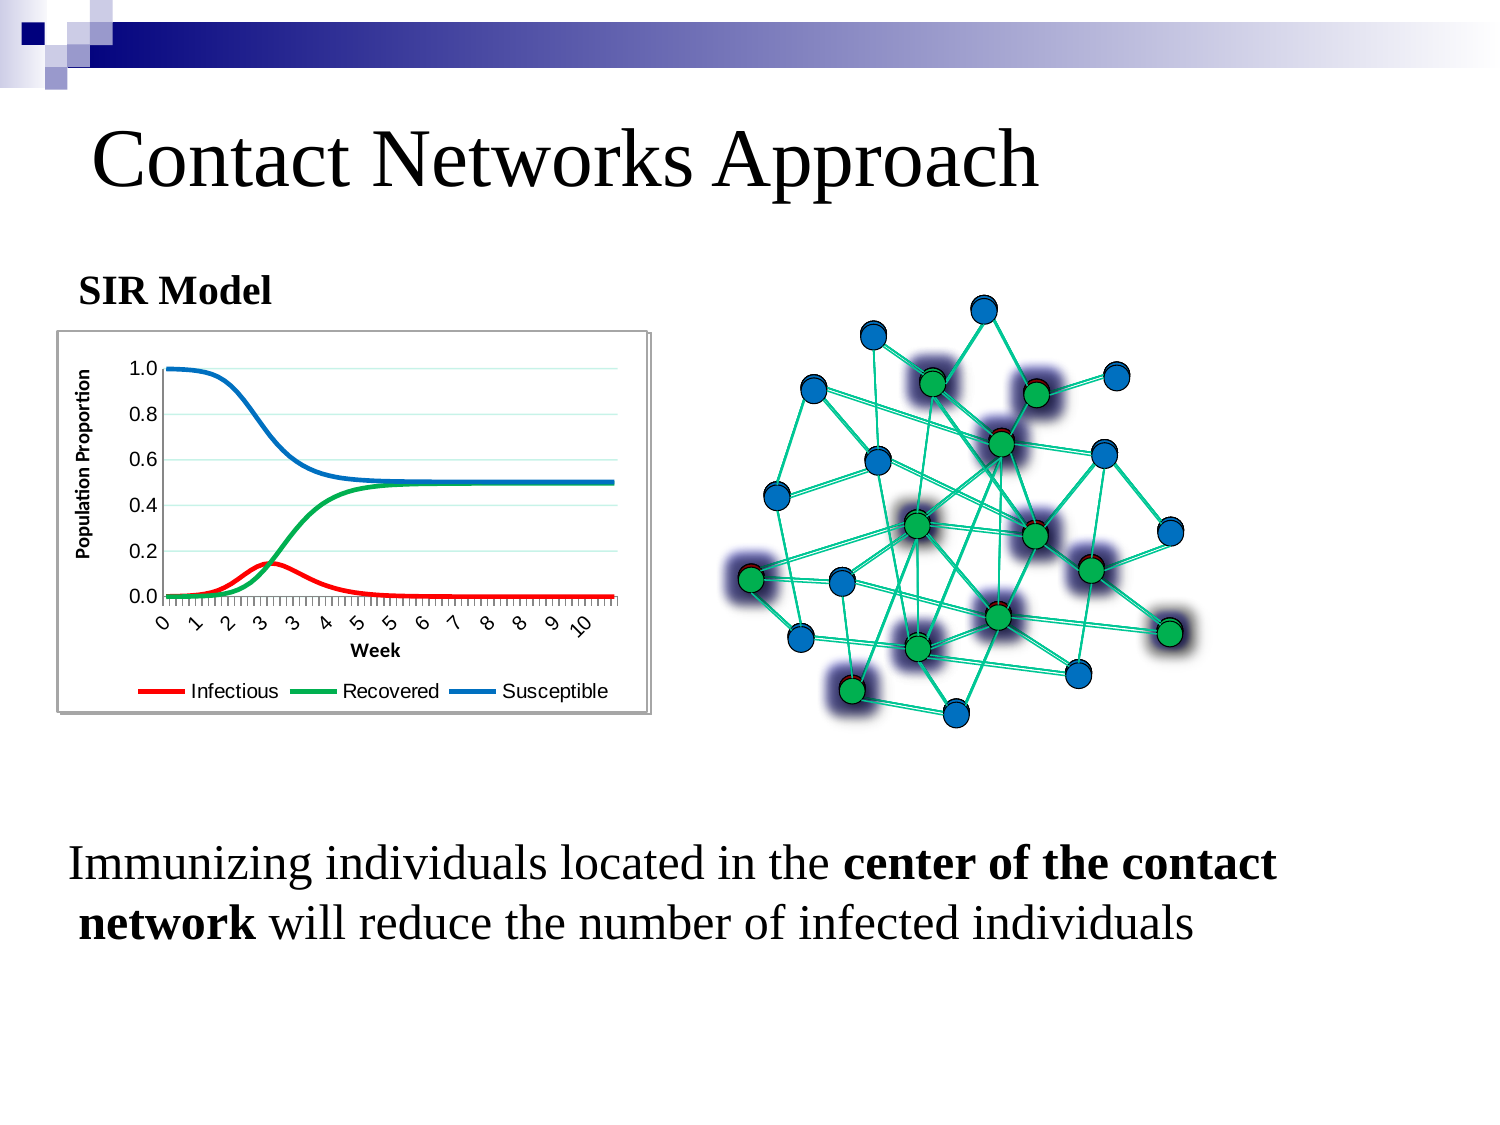

Contact Networks Approach
 SIR Model
 SIR Model

### Chart

| Category | Infectious | Recovered | Susceptible |
|---|---|---|---|
| 0 | 0.0011345457845951328 | 0.0 | 0.9988654542154046 |
| 1 | 0.001622400471971046 | 4.708365006069839e-05 | 0.9983305158779653 |
| 1 | 0.00239616069706493 | 0.00020762187858091 | 0.997396217424354 |
| 1 | 0.003589986498905165 | 0.0005746474398974393 | 0.995835366061197 |
| 1 | 0.005448372494072017 | 0.001188153072917255 | 0.99336347443301 |
| 1 | 0.00819595874791527 | 0.002109404250008505 | 0.9896946370020776 |
| 1 | 0.012419589067516827 | 0.003407891900477649 | 0.9841725190320038 |
| 1 | 0.018681998162035803 | 0.0053995870253344 | 0.975918414812629 |
| 2 | 0.027710429879397678 | 0.00843704972714173 | 0.96385252039346 |
| 2 | 0.0402363826142204 | 0.012975232865522199 | 0.9467883845202565 |
| 2 | 0.056285100010210885 | 0.0198182457653078 | 0.9238966542244829 |
| 2 | 0.07534263282694795 | 0.029571652239026112 | 0.895085714934026 |
| 2 | 0.09581154059972097 | 0.043324048966996 | 0.8608644104332852 |
| 2 | 0.11551264451276902 | 0.06178906524772802 | 0.8226982902395045 |
| 2 | 0.131736649232479 | 0.08562445399984149 | 0.782638896767679 |
| 3 | 0.14230040503284527 | 0.114713357007522 | 0.742986237959632 |
| 3 | 0.146322086202788 | 0.1483041376884763 | 0.7053737761087346 |
| 3 | 0.1439171327758937 | 0.184841901044916 | 0.6712409661791926 |
| 3 | 0.13561055581397888 | 0.22304999943272746 | 0.6413394447532936 |
| 3 | 0.12345333045915002 | 0.26091659953937474 | 0.6156300700014767 |
| 3 | 0.109257326329404 | 0.2968093736172731 | 0.5939333000533226 |
| 3 | 0.09452184567908288 | 0.32960086679298023 | 0.575877287527938 |
| 4 | 0.080168139685277 | 0.3587969843773046 | 0.561034875937418 |
| 4 | 0.06699237585232763 | 0.3840888462803919 | 0.5489187778672795 |
| 4 | 0.055303150633643834 | 0.40550623432908656 | 0.5391906150372685 |
| 4 | 0.0450959258460876 | 0.42346893046368855 | 0.5314351436902225 |
| 4 | 0.0364194869583962 | 0.4383116256906553 | 0.5252688873509486 |
| 4 | 0.02921256849820171 | 0.45037865465560856 | 0.520408776846189 |
| 4 | 0.0232389013058622 | 0.46016609750286475 | 0.516595001191273 |
| 5 | 0.0183699980712721 | 0.4680361579741553 | 0.5135938439545726 |
| 5 | 0.0144555314779727 | 0.4743062252527209 | 0.511238243269307 |
| 5 | 0.011348577846859043 | 0.4792403648699244 | 0.509411057283216 |
| 5 | 0.008907318954856419 | 0.483081936896563 | 0.50801074414858 |
| 5 | 0.006938882018583879 | 0.486129610510432 | 0.506931507470983 |
| 5 | 0.005359877922873584 | 0.48855810576235886 | 0.506082016314768 |
| 5 | 0.00417002303127943 | 0.490401742662325 | 0.505428234306395 |
| 6 | 0.003204524568588976 | 0.49185424490305374 | 0.5049412305283595 |
| 6 | 0.0024968516354477387 | 0.49296723431774 | 0.504535914046811 |
| 6 | 0.00196191329801114 | 0.4938184272926344 | 0.504219659409355 |
| 6 | 0.00151036407574227 | 0.49451021658479055 | 0.5039794193394681 |
| 6 | 0.0011935421653940827 | 0.495014238549596 | 0.503792219285009 |
| 6 | 0.000921251177091251 | 0.4954221077591593 | 0.50365664106375 |
| 6 | 0.000707105660248921 | 0.4957383623966146 | 0.5035545319431355 |
| 7 | 0.0005451492494979664 | 0.495998740654179 | 0.5034561100963214 |
| 7 | 0.0004294255794692605 | 0.49618508979929893 | 0.5033854846212306 |
| 7 | 0.0003392291895939464 | 0.4963288934774974 | 0.503331877332909 |
| 7 | 0.0002686037145028987 | 0.49644178078306356 | 0.503289615502433 |
| 7 | 0.00021017460659625 | 0.4965311262636 | 0.503258699129803 |
| 7 | 0.000161389137858658 | 0.49660458810315256 | 0.503234022758988 |
| 7 | 0.00012111276250553 | 0.496661031755936 | 0.5032178554815575 |
| 8 | 9.416730012139687e-05 | 0.496701875404182 | 0.503203957295696 |
| 8 | 6.750547418341082e-05 | 0.496739882687965 | 0.5031926118378496 |
| 8 | 5.474183410671552e-05 | 0.49676314087655 | 0.5031821172893426 |
| 8 | 4.3396376260764e-05 | 0.49678129360910356 | 0.503175310014635 |
| 8 | 3.4036373537854244e-05 | 0.4967971772500873 | 0.503168786376374 |
| 8 | 2.96242510422063e-05 | 0.49680152634226293 | 0.5031688494066945 |
| 8 | 2.20606124782388e-05 | 0.49681192634528787 | 0.5031660130422324 |
| 9 | 1.60171169589901e-05 | 0.496949406599185 | 0.503034576283855 |
| 9 | 1.60171169589901e-05 | 0.496949406599185 | 0.503034576283855 |
| 9 | 1.60171169589901e-05 | 0.496949406599185 | 0.503034576283855 |
| 9 | 1.60171169589901e-05 | 0.496949406599185 | 0.503034576283855 |
| 9 | 1.60171169589901e-05 | 0.496949406599185 | 0.503034576283855 |
| 9 | 1.60171169589901e-05 | 0.496949406599185 | 0.503034576283855 |
| 9 | 1.60171169589901e-05 | 0.496949406599185 | 0.503034576283855 |
| 10 | 1.60171169589901e-05 | 0.496949406599185 | 0.503034576283855 |
| 10 | 1.60171169589901e-05 | 0.496949406599185 | 0.503034576283855 |
| 10 | 1.60171169589901e-05 | 0.496949406599185 | 0.503034576283855 |
| 10 | 1.60171169589901e-05 | 0.496949406599185 | 0.503034576283855 |
| 10 | 1.60171169589901e-05 | 0.496949406599185 | 0.503034576283855 |
| 10 | 1.60171169589901e-05 | 0.496949406599185 | 0.503034576283855 |

### Chart

| Category | Infectious | Recovered | Susceptible |
|---|---|---|---|
| 0 | 0.0011345457845951328 | 0.0 | 0.9988654542154046 |
| 1 | 0.001622400471971046 | 4.708365006069839e-05 | 0.9983305158779653 |
| 1 | 0.00239616069706493 | 0.00020762187858091 | 0.997396217424354 |
| 1 | 0.003589986498905165 | 0.0005746474398974393 | 0.995835366061197 |
| 1 | None | None | None |
| 1 | None | None | None |
| 1 | None | None | None |
| 1 | None | None | None |
| 2 | None | None | None |
| 2 | None | None | None |
| 2 | None | None | None |
| 2 | None | None | None |
| 2 | None | None | None |
| 2 | None | None | None |
| 2 | None | None | None |
| 3 | None | None | None |
| 3 | None | None | None |
| 3 | None | None | None |
| 3 | None | None | None |
| 3 | None | None | None |
| 3 | None | None | None |
| 3 | None | None | None |
| 4 | None | None | None |
| 4 | None | None | None |
| 4 | None | None | None |
| 4 | None | None | None |
| 4 | None | None | None |
| 4 | None | None | None |
| 4 | None | None | None |
| 5 | None | None | None |
| 5 | None | None | None |
| 5 | None | None | None |
| 5 | None | None | None |
| 5 | None | None | None |
| 5 | None | None | None |
| 5 | None | None | None |
| 6 | None | None | None |
| 6 | None | None | None |
| 6 | None | None | None |
| 6 | None | None | None |
| 6 | None | None | None |
| 6 | None | None | None |
| 6 | None | None | None |
| 7 | None | None | None |
| 7 | None | None | None |
| 7 | None | None | None |
| 7 | None | None | None |
| 7 | None | None | None |
| 7 | None | None | None |
| 7 | None | None | None |
| 8 | None | None | None |
| 8 | None | None | None |
| 8 | None | None | None |
| 8 | None | None | None |
| 8 | None | None | None |
| 8 | None | None | None |
| 8 | None | None | None |
| 9 | None | None | None |
| 9 | None | None | None |
| 9 | None | None | None |
| 9 | None | None | None |
| 9 | None | None | None |
| 9 | None | None | None |
| 9 | None | None | None |
| 10 | None | None | None |
| 10 | None | None | None |
| 10 | None | None | None |
| 10 | None | None | None |
| 10 | None | None | None |
| 10 | None | None | None |

### Chart

| Category | Infectious | Recovered | Susceptible |
|---|---|---|---|
| 0 | 0.0011345457845951328 | 0.0 | 0.9988654542154046 |
| 1 | 0.001622400471971046 | 4.708365006069839e-05 | 0.9983305158779653 |
| 1 | 0.00239616069706493 | 0.00020762187858091 | 0.997396217424354 |
| 1 | 0.003589986498905165 | 0.0005746474398974393 | 0.995835366061197 |
| 1 | 0.005448372494072017 | 0.001188153072917255 | 0.99336347443301 |
| 1 | 0.00819595874791527 | 0.002109404250008505 | 0.9896946370020776 |
| 1 | 0.012419589067516827 | 0.003407891900477649 | 0.9841725190320038 |
| 1 | 0.018681998162035803 | 0.0053995870253344 | 0.975918414812629 |
| 2 | 0.027710429879397678 | 0.00843704972714173 | 0.96385252039346 |
| 2 | 0.0402363826142204 | 0.012975232865522199 | 0.9467883845202565 |
| 2 | 0.056285100010210885 | 0.0198182457653078 | 0.9238966542244829 |
| 2 | 0.07534263282694795 | 0.029571652239026112 | 0.895085714934026 |
| 2 | 0.09581154059972097 | 0.043324048966996 | 0.8608644104332852 |
| 2 | 0.11551264451276902 | 0.06178906524772802 | 0.8226982902395045 |
| 2 | 0.131736649232479 | 0.08562445399984149 | 0.782638896767679 |
| 3 | None | None | None |
| 3 | None | None | None |
| 3 | None | None | None |
| 3 | None | None | None |
| 3 | None | None | None |
| 3 | None | None | None |
| 3 | None | None | None |
| 4 | None | None | None |
| 4 | None | None | None |
| 4 | None | None | None |
| 4 | None | None | None |
| 4 | None | None | None |
| 4 | None | None | None |
| 4 | None | None | None |
| 5 | None | None | None |
| 5 | None | None | None |
| 5 | None | None | None |
| 5 | None | None | None |
| 5 | None | None | None |
| 5 | None | None | None |
| 5 | None | None | None |
| 6 | None | None | None |
| 6 | None | None | None |
| 6 | None | None | None |
| 6 | None | None | None |
| 6 | None | None | None |
| 6 | None | None | None |
| 6 | None | None | None |
| 7 | None | None | None |
| 7 | None | None | None |
| 7 | None | None | None |
| 7 | None | None | None |
| 7 | None | None | None |
| 7 | None | None | None |
| 7 | None | None | None |
| 8 | None | None | None |
| 8 | None | None | None |
| 8 | None | None | None |
| 8 | None | None | None |
| 8 | None | None | None |
| 8 | None | None | None |
| 8 | None | None | None |
| 9 | None | None | None |
| 9 | None | None | None |
| 9 | None | None | None |
| 9 | None | None | None |
| 9 | None | None | None |
| 9 | None | None | None |
| 9 | None | None | None |
| 10 | None | None | None |
| 10 | None | None | None |
| 10 | None | None | None |
| 10 | None | None | None |
| 10 | None | None | None |
| 10 | None | None | None |

### Chart

| Category | Infectious | Recovered | Susceptible |
|---|---|---|---|
| 0 | 0.0011345457845951328 | 0.0 | 0.9988654542154046 |
| 1 | 0.001622400471971046 | 4.708365006069839e-05 | 0.9983305158779653 |
| 1 | 0.00239616069706493 | 0.00020762187858091 | 0.997396217424354 |
| 1 | 0.003589986498905165 | 0.0005746474398974393 | 0.995835366061197 |
| 1 | 0.005448372494072017 | 0.001188153072917255 | 0.99336347443301 |
| 1 | 0.00819595874791527 | 0.002109404250008505 | 0.9896946370020776 |
| 1 | 0.012419589067516827 | 0.003407891900477649 | 0.9841725190320038 |
| 1 | 0.018681998162035803 | 0.0053995870253344 | 0.975918414812629 |
| 2 | 0.027710429879397678 | 0.00843704972714173 | 0.96385252039346 |
| 2 | 0.0402363826142204 | 0.012975232865522199 | 0.9467883845202565 |
| 2 | 0.056285100010210885 | 0.0198182457653078 | 0.9238966542244829 |
| 2 | 0.07534263282694795 | 0.029571652239026112 | 0.895085714934026 |
| 2 | 0.09581154059972097 | 0.043324048966996 | 0.8608644104332852 |
| 2 | 0.11551264451276902 | 0.06178906524772802 | 0.8226982902395045 |
| 2 | 0.131736649232479 | 0.08562445399984149 | 0.782638896767679 |
| 3 | 0.14230040503284527 | 0.114713357007522 | 0.742986237959632 |
| 3 | 0.146322086202788 | 0.1483041376884763 | 0.7053737761087346 |
| 3 | 0.1439171327758937 | 0.184841901044916 | 0.6712409661791926 |
| 3 | 0.13561055581397888 | 0.22304999943272746 | 0.6413394447532936 |
| 3 | 0.12345333045915002 | 0.26091659953937474 | 0.6156300700014767 |
| 3 | 0.109257326329404 | 0.2968093736172731 | 0.5939333000533226 |
| 3 | 0.09452184567908288 | 0.32960086679298023 | 0.575877287527938 |
| 4 | None | None | None |
| 4 | None | None | None |
| 4 | None | None | None |
| 4 | None | None | None |
| 4 | None | None | None |
| 4 | None | None | None |
| 4 | None | None | None |
| 5 | None | None | None |
| 5 | None | None | None |
| 5 | None | None | None |
| 5 | None | None | None |
| 5 | None | None | None |
| 5 | None | None | None |
| 5 | None | None | None |
| 6 | None | None | None |
| 6 | None | None | None |
| 6 | None | None | None |
| 6 | None | None | None |
| 6 | None | None | None |
| 6 | None | None | None |
| 6 | None | None | None |
| 7 | None | None | None |
| 7 | None | None | None |
| 7 | None | None | None |
| 7 | None | None | None |
| 7 | None | None | None |
| 7 | None | None | None |
| 7 | None | None | None |
| 8 | None | None | None |
| 8 | None | None | None |
| 8 | None | None | None |
| 8 | None | None | None |
| 8 | None | None | None |
| 8 | None | None | None |
| 8 | None | None | None |
| 9 | None | None | None |
| 9 | None | None | None |
| 9 | None | None | None |
| 9 | None | None | None |
| 9 | None | None | None |
| 9 | None | None | None |
| 9 | None | None | None |
| 10 | None | None | None |
| 10 | None | None | None |
| 10 | None | None | None |
| 10 | None | None | None |
| 10 | None | None | None |
| 10 | None | None | None |

### Chart

| Category | Infectious | Recovered | Susceptible |
|---|---|---|---|
| 0 | 0.0011345457845951328 | 0.0 | 0.9988654542154046 |
| 1 | 0.001622400471971046 | 4.708365006069839e-05 | 0.9983305158779653 |
| 1 | 0.00239616069706493 | 0.00020762187858091 | 0.997396217424354 |
| 1 | 0.003589986498905165 | 0.0005746474398974393 | 0.995835366061197 |
| 1 | 0.005448372494072017 | 0.001188153072917255 | 0.99336347443301 |
| 1 | 0.00819595874791527 | 0.002109404250008505 | 0.9896946370020776 |
| 1 | 0.012419589067516827 | 0.003407891900477649 | 0.9841725190320038 |
| 1 | 0.018681998162035803 | 0.0053995870253344 | 0.975918414812629 |
| 2 | 0.027710429879397678 | 0.00843704972714173 | 0.96385252039346 |
| 2 | 0.0402363826142204 | 0.012975232865522199 | 0.9467883845202565 |
| 2 | 0.056285100010210885 | 0.0198182457653078 | 0.9238966542244829 |
| 2 | 0.07534263282694795 | 0.029571652239026112 | 0.895085714934026 |
| 2 | 0.09581154059972097 | 0.043324048966996 | 0.8608644104332852 |
| 2 | 0.11551264451276902 | 0.06178906524772802 | 0.8226982902395045 |
| 2 | 0.131736649232479 | 0.08562445399984149 | 0.782638896767679 |
| 3 | 0.14230040503284527 | 0.114713357007522 | 0.742986237959632 |
| 3 | 0.146322086202788 | 0.1483041376884763 | 0.7053737761087346 |
| 3 | 0.1439171327758937 | 0.184841901044916 | 0.6712409661791926 |
| 3 | 0.13561055581397888 | 0.22304999943272746 | 0.6413394447532936 |
| 3 | 0.12345333045915002 | 0.26091659953937474 | 0.6156300700014767 |
| 3 | 0.109257326329404 | 0.2968093736172731 | 0.5939333000533226 |
| 3 | 0.09452184567908288 | 0.32960086679298023 | 0.575877287527938 |
| 4 | 0.080168139685277 | 0.3587969843773046 | 0.561034875937418 |
| 4 | 0.06699237585232763 | 0.3840888462803919 | 0.5489187778672795 |
| 4 | 0.055303150633643834 | 0.40550623432908656 | 0.5391906150372685 |
| 4 | 0.0450959258460876 | 0.42346893046368855 | 0.5314351436902225 |
| 4 | 0.0364194869583962 | 0.4383116256906553 | 0.5252688873509486 |
| 4 | 0.02921256849820171 | 0.45037865465560856 | 0.520408776846189 |
| 4 | 0.0232389013058622 | 0.46016609750286475 | 0.516595001191273 |
| 5 | 0.0183699980712721 | 0.4680361579741553 | 0.5135938439545726 |
| 5 | 0.0144555314779727 | 0.4743062252527209 | 0.511238243269307 |
| 5 | 0.011348577846859043 | 0.4792403648699244 | 0.509411057283216 |
| 5 | 0.008907318954856419 | 0.483081936896563 | 0.50801074414858 |
| 5 | 0.006938882018583879 | 0.486129610510432 | 0.506931507470983 |
| 5 | 0.005359877922873584 | 0.48855810576235886 | 0.506082016314768 |
| 5 | 0.00417002303127943 | 0.490401742662325 | 0.505428234306395 |
| 6 | None | None | None |
| 6 | None | None | None |
| 6 | None | None | None |
| 6 | None | None | None |
| 6 | None | None | None |
| 6 | None | None | None |
| 6 | None | None | None |
| 7 | None | None | None |
| 7 | None | None | None |
| 7 | None | None | None |
| 7 | None | None | None |
| 7 | None | None | None |
| 7 | None | None | None |
| 7 | None | None | None |
| 8 | None | None | None |
| 8 | None | None | None |
| 8 | None | None | None |
| 8 | None | None | None |
| 8 | None | None | None |
| 8 | None | None | None |
| 8 | None | None | None |
| 9 | None | None | None |
| 9 | None | None | None |
| 9 | None | None | None |
| 9 | None | None | None |
| 9 | None | None | None |
| 9 | None | None | None |
| 9 | None | None | None |
| 10 | None | None | None |
| 10 | None | None | None |
| 10 | None | None | None |
| 10 | None | None | None |
| 10 | None | None | None |
| 10 | None | None | None |
Immunizing individuals located in the center of the contact network will reduce the number of infected individuals
43